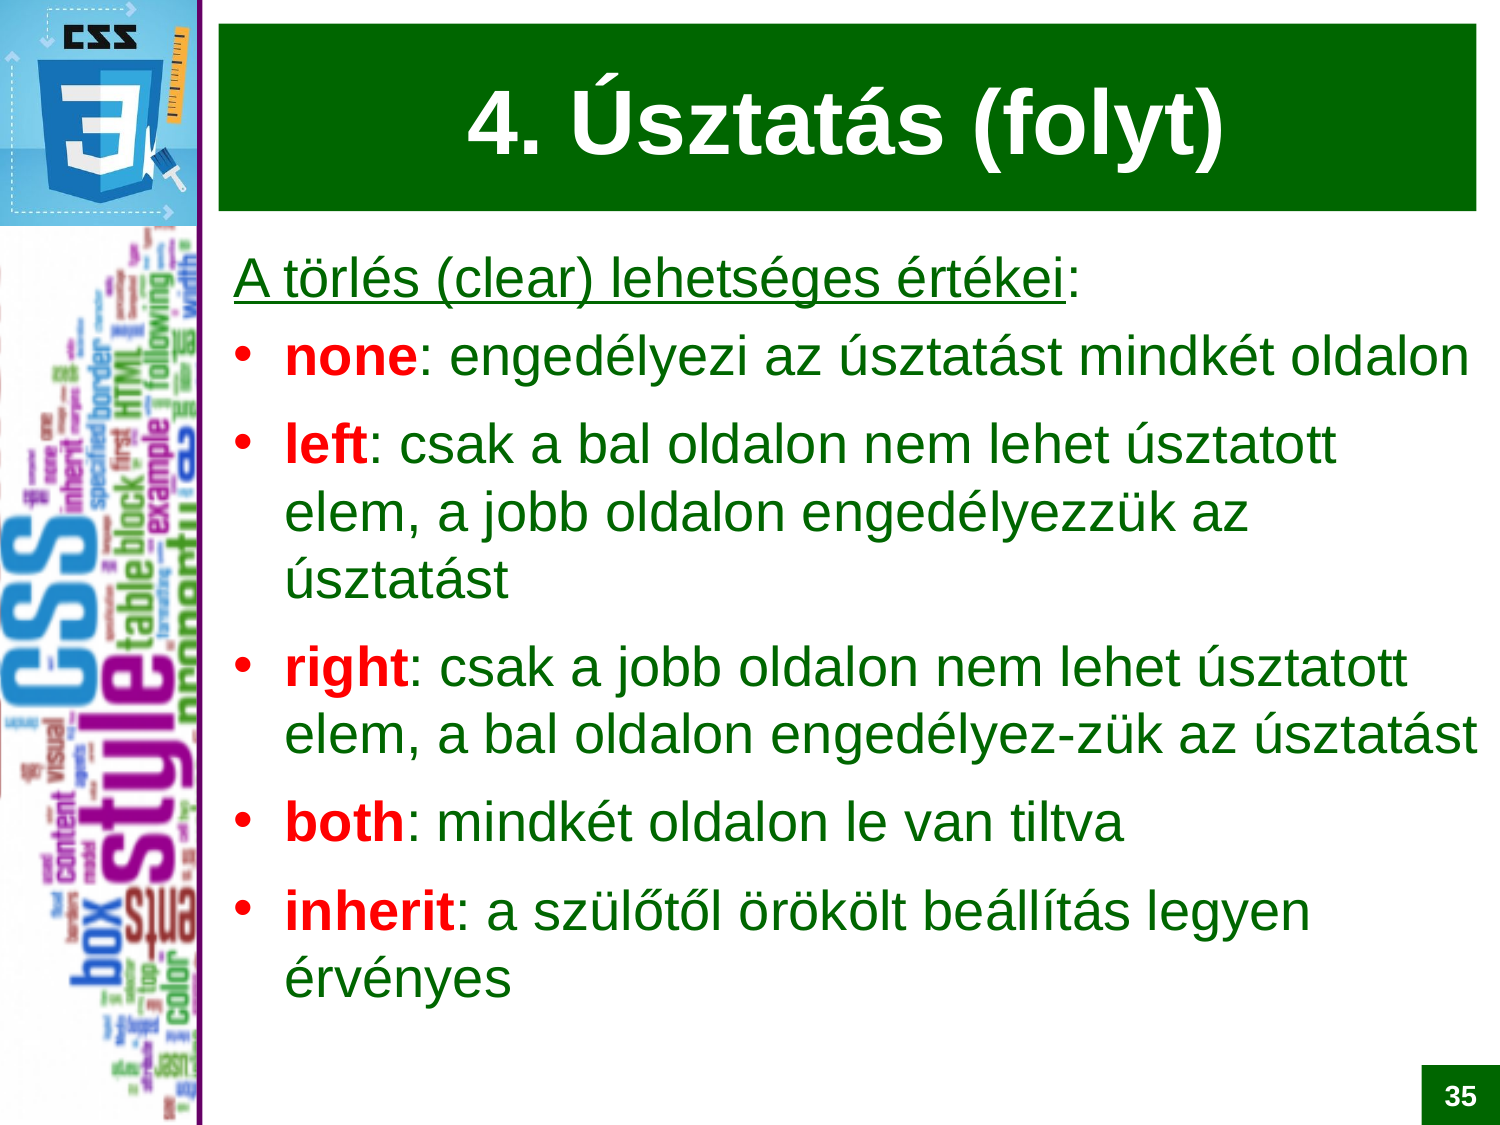

# 4. Úsztatás (folyt)
A törlés (clear) lehetséges értékei:
none: engedélyezi az úsztatást mindkét oldalon
left: csak a bal oldalon nem lehet úsztatott elem, a jobb oldalon engedélyezzük az úsztatást
right: csak a jobb oldalon nem lehet úsztatott elem, a bal oldalon engedélyez-zük az úsztatást
both: mindkét oldalon le van tiltva
inherit: a szülőtől örökölt beállítás legyen érvényes
35